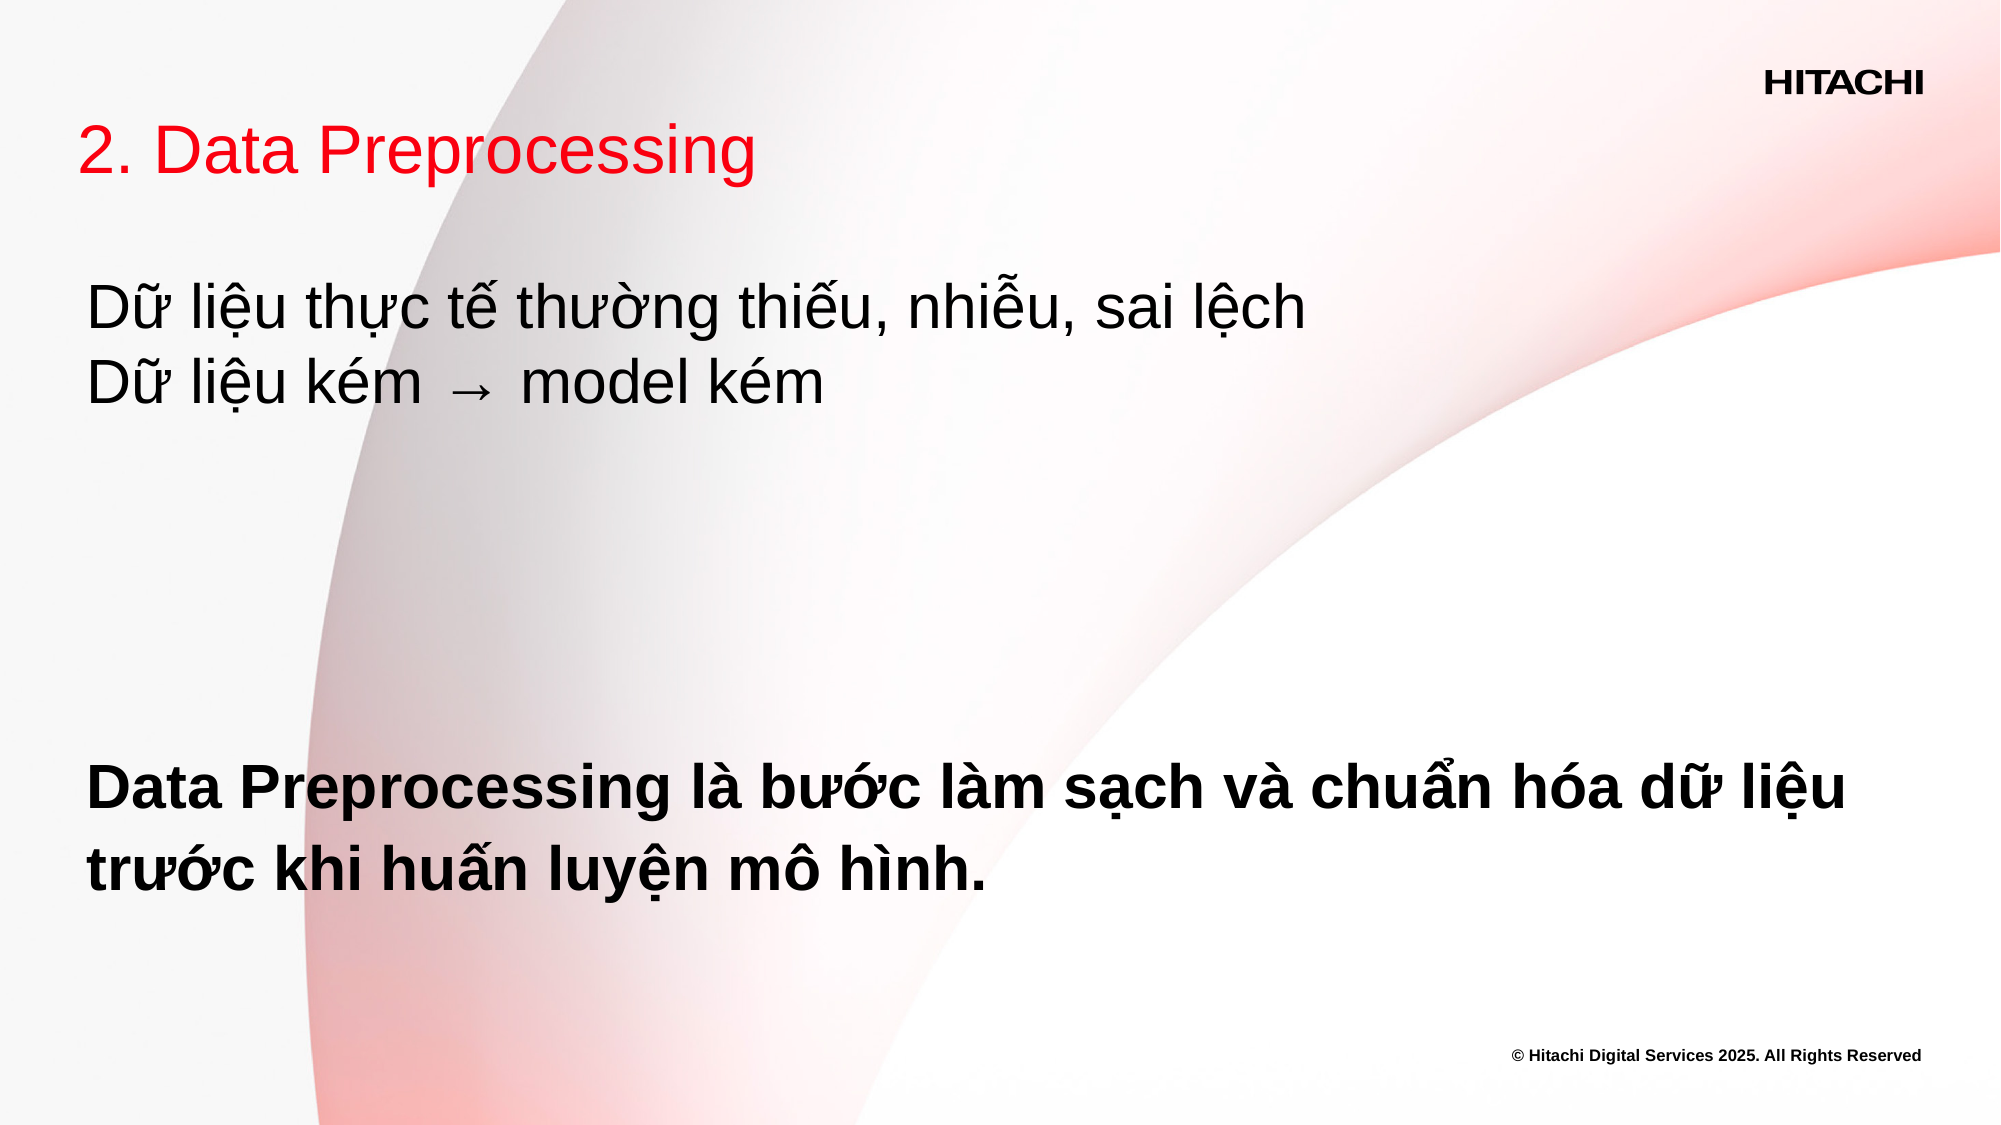

# 2. Data Preprocessing
Dữ liệu thực tế thường thiếu, nhiễu, sai lệch
Dữ liệu kém → model kém

Data Preprocessing là bước làm sạch và chuẩn hóa dữ liệu trước khi huấn luyện mô hình.